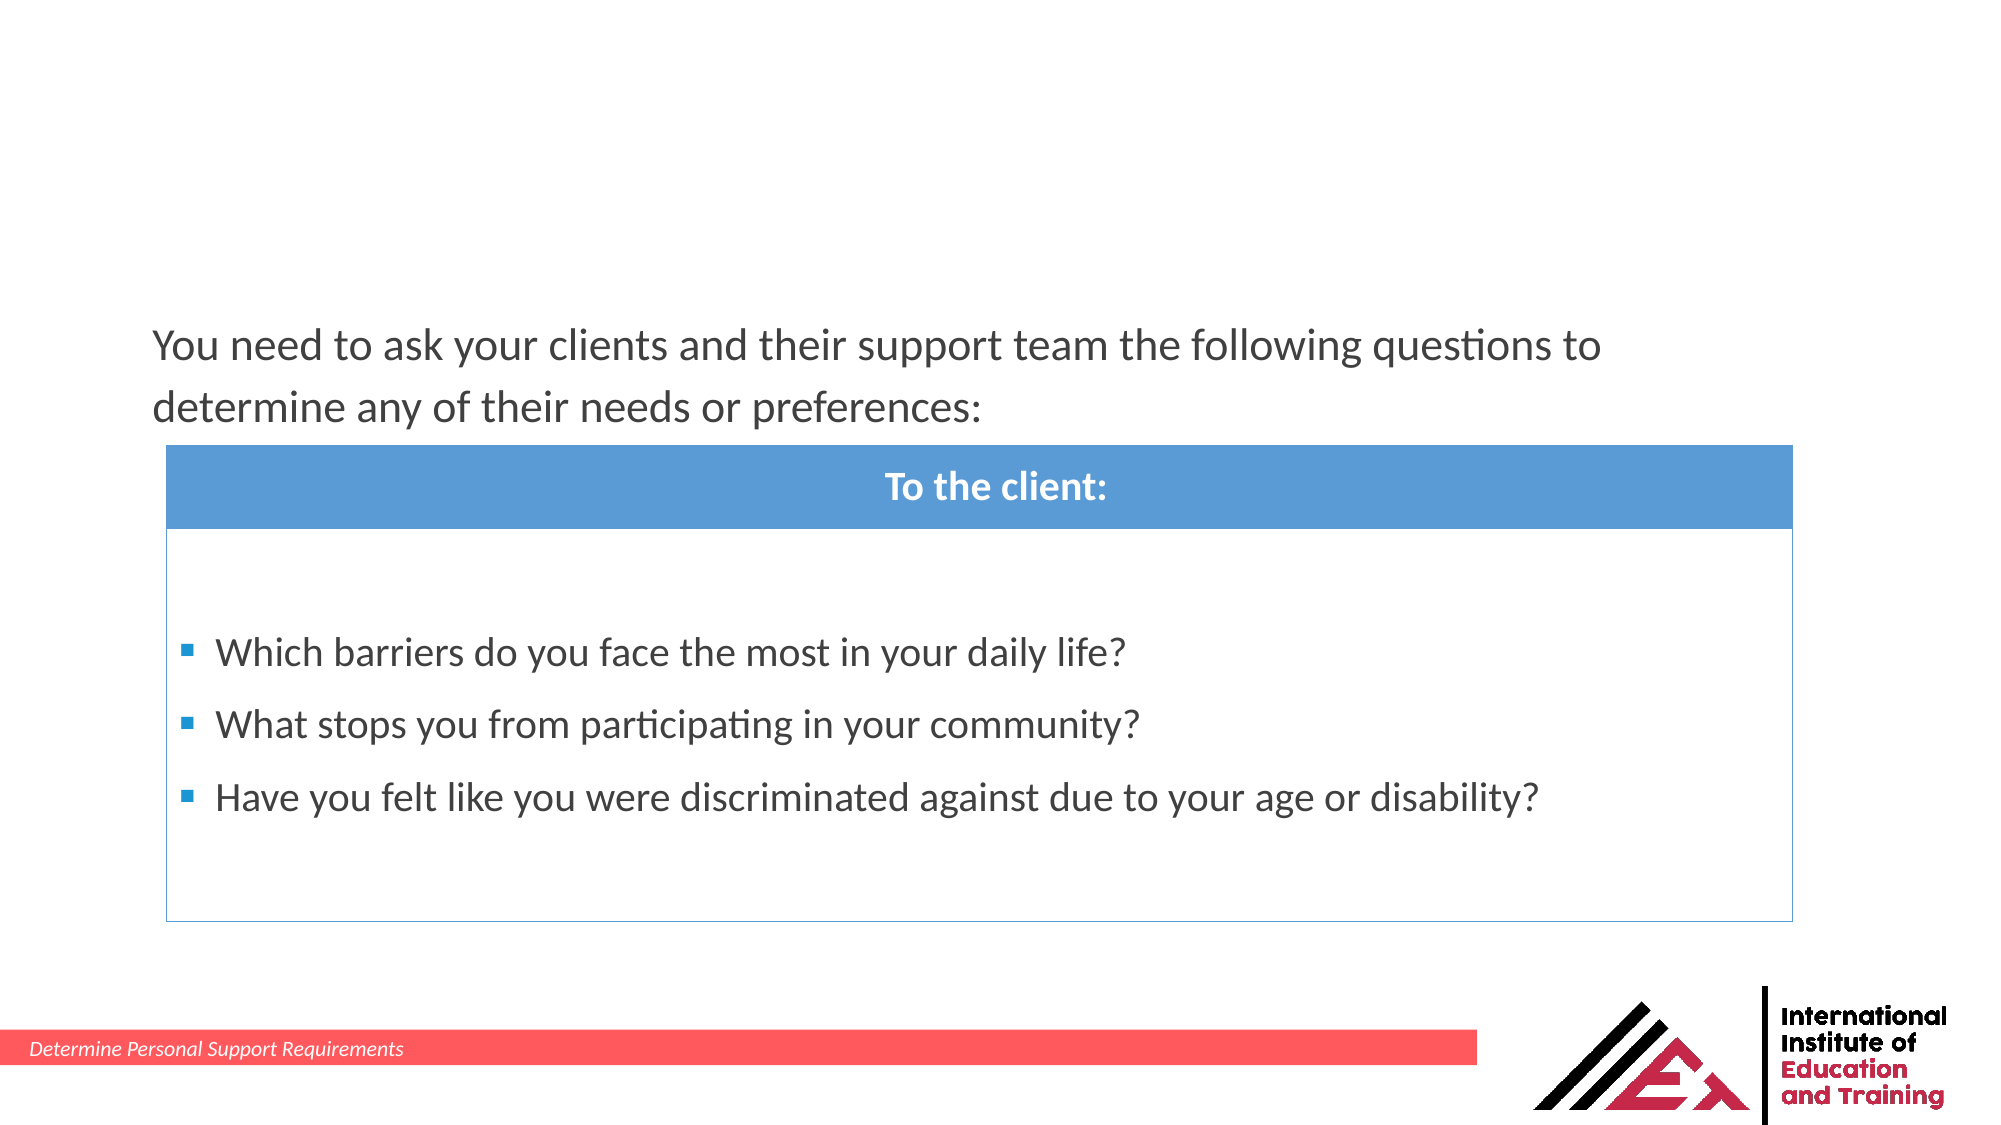

You need to ask your clients and their support team the following questions to determine any of their needs or preferences:

| To the client: |
| --- |
| Which barriers do you face the most in your daily life? What stops you from participating in your community? Have you felt like you were discriminated against due to your age or disability? |
Determine Personal Support Requirements